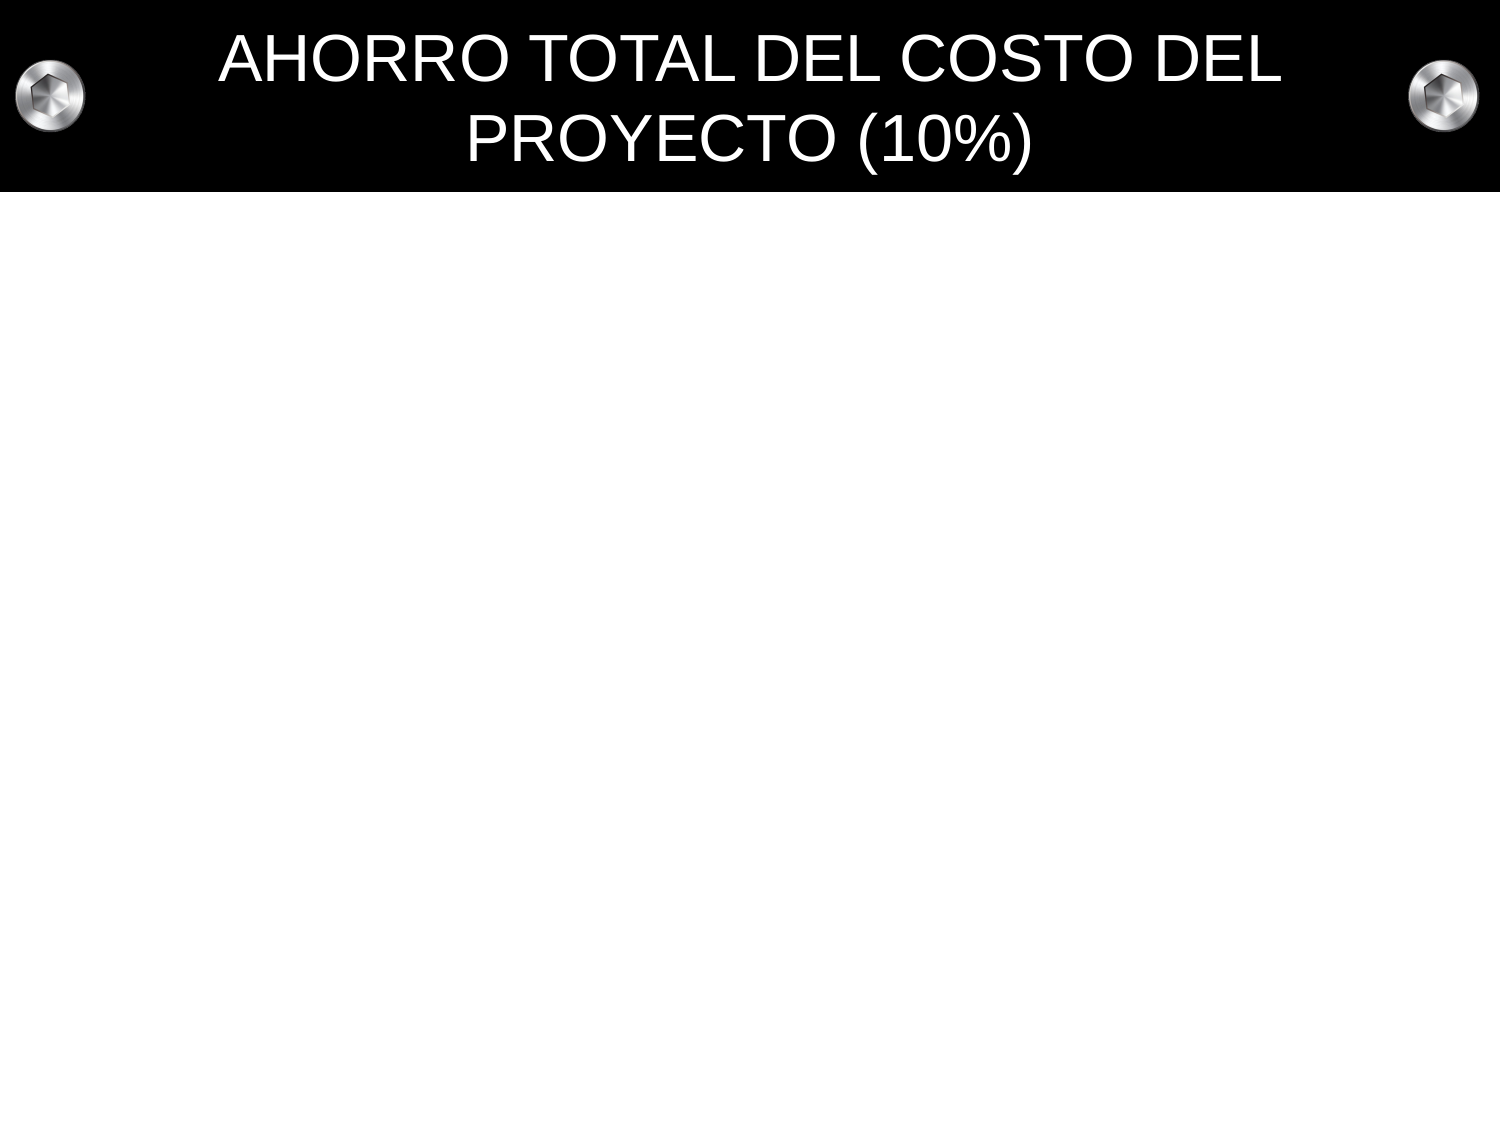

AHORRO TOTAL DEL COSTO DEL PROYECTO (10%)